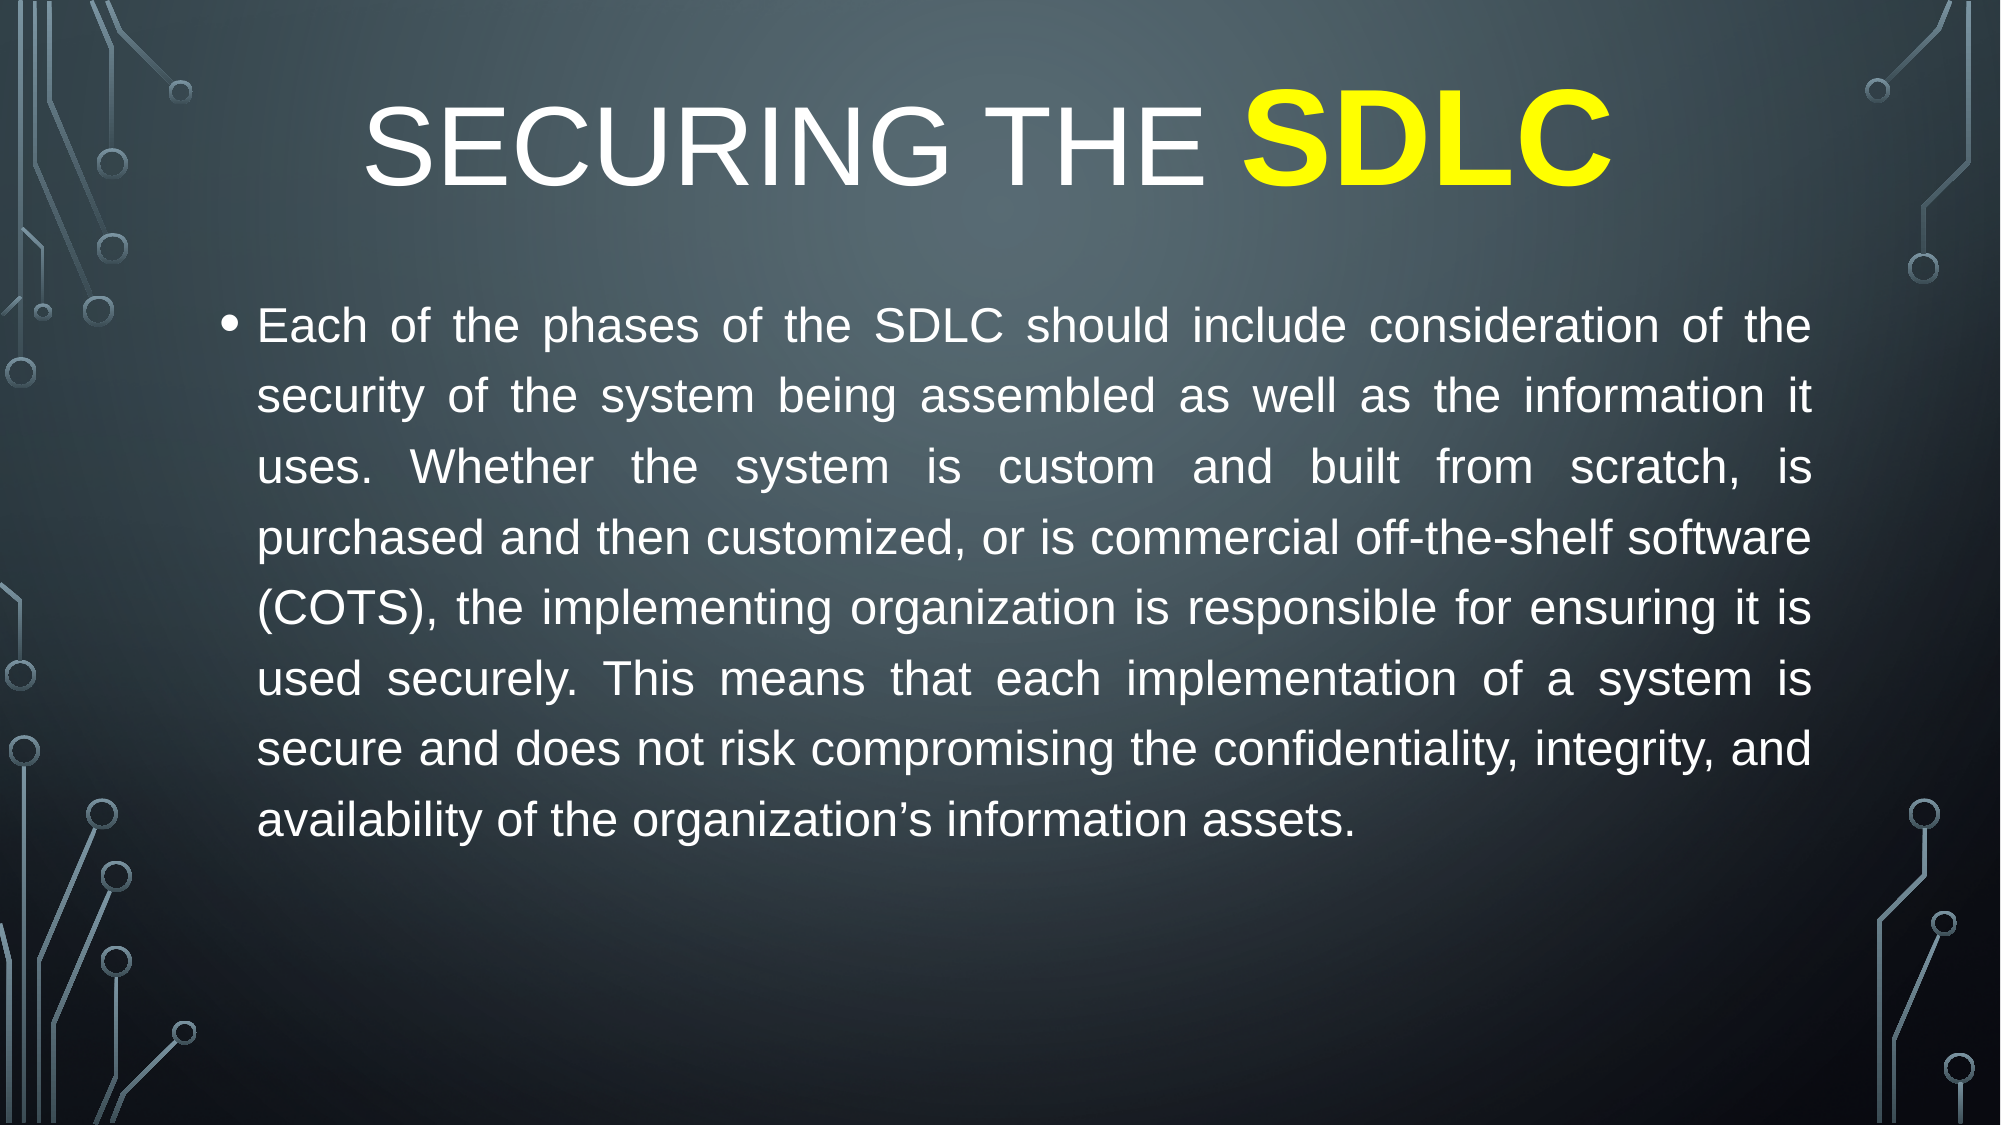

# Securing the SDLC
Each of the phases of the SDLC should include consideration of the security of the system being assembled as well as the information it uses. Whether the system is custom and built from scratch, is purchased and then customized, or is commercial off-the-shelf software (COTS), the implementing organization is responsible for ensuring it is used securely. This means that each implementation of a system is secure and does not risk compromising the confidentiality, integrity, and availability of the organization’s information assets.